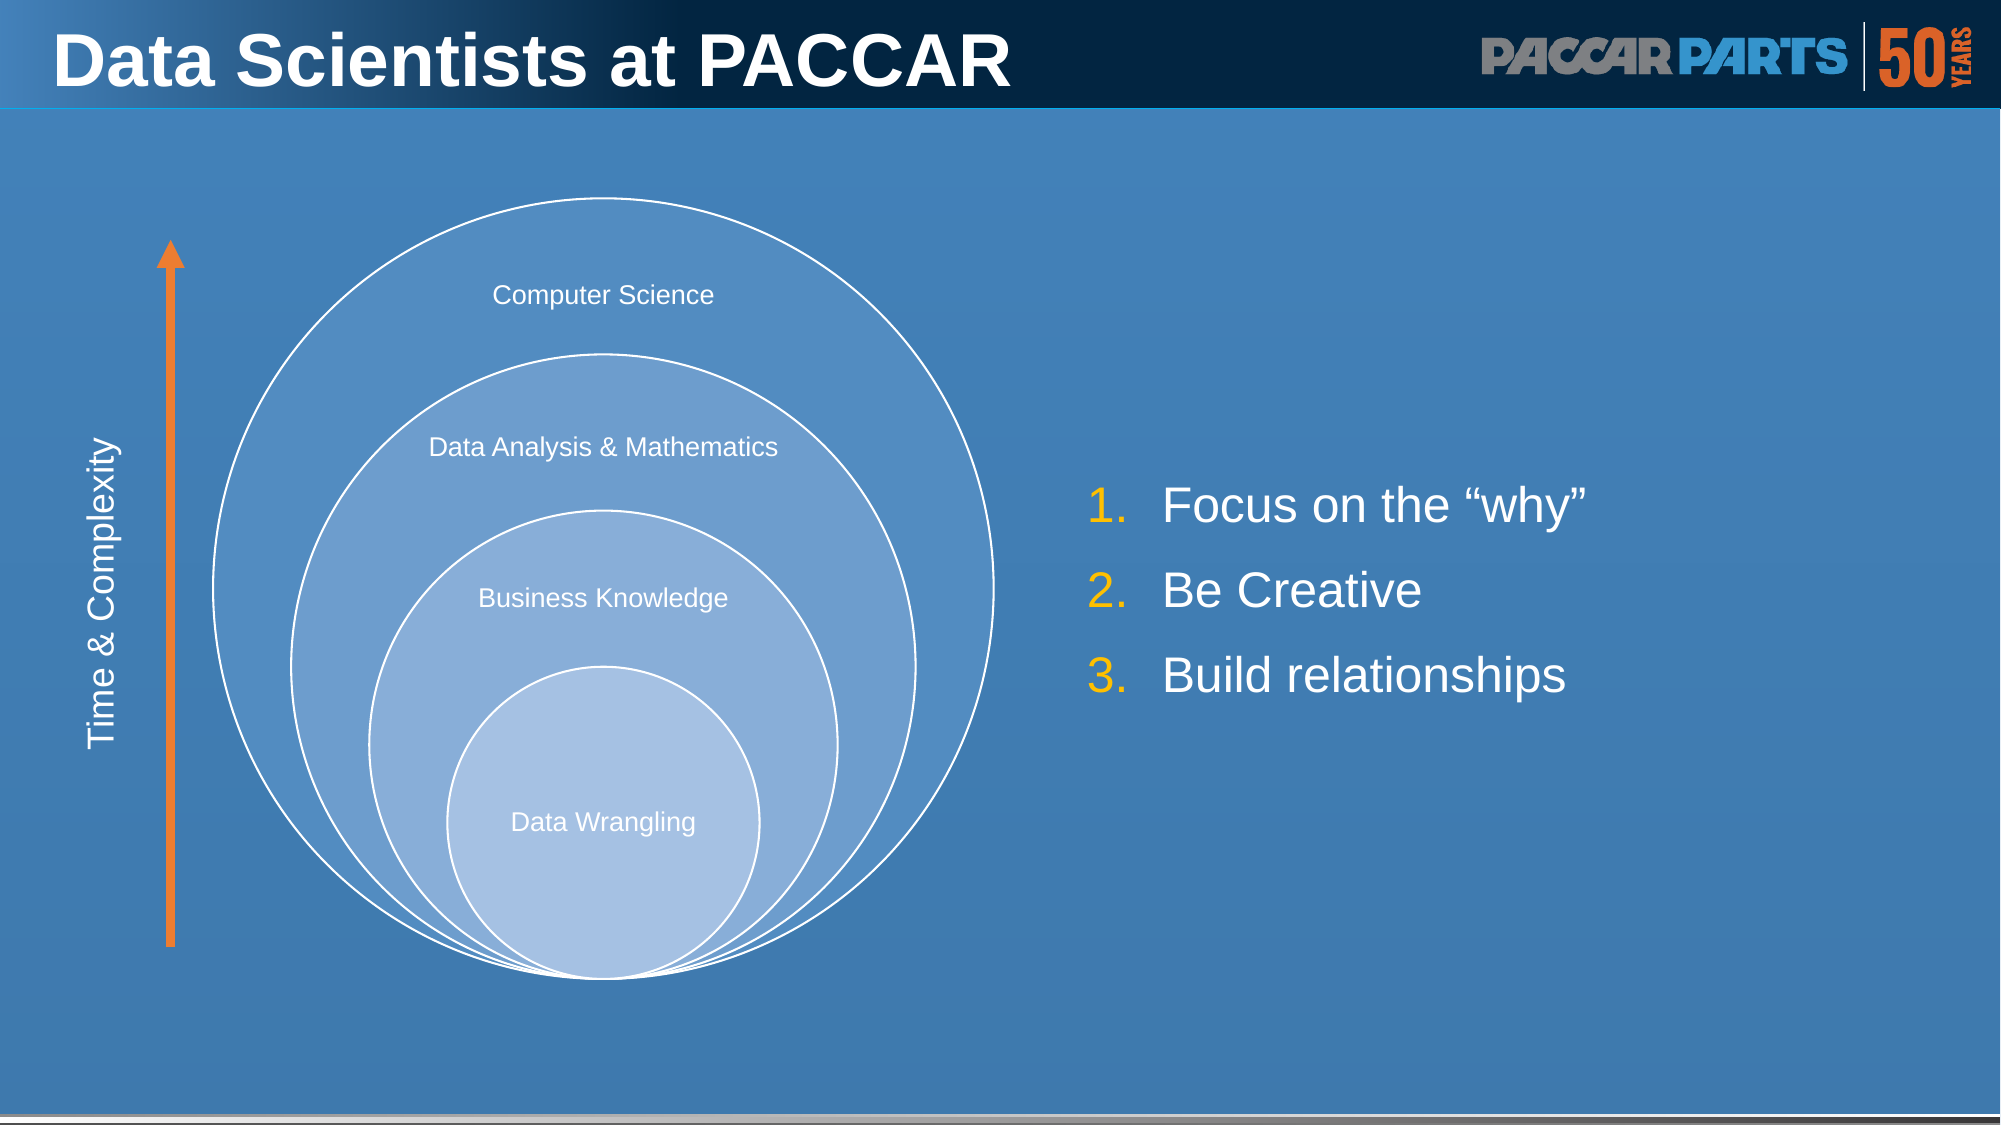

# Data Scientists at PACCAR
Computer Science
Data Analysis & Mathematics
Business Knowledge
Data Wrangling
Focus on the “why”
Be Creative
Build relationships
Time & Complexity